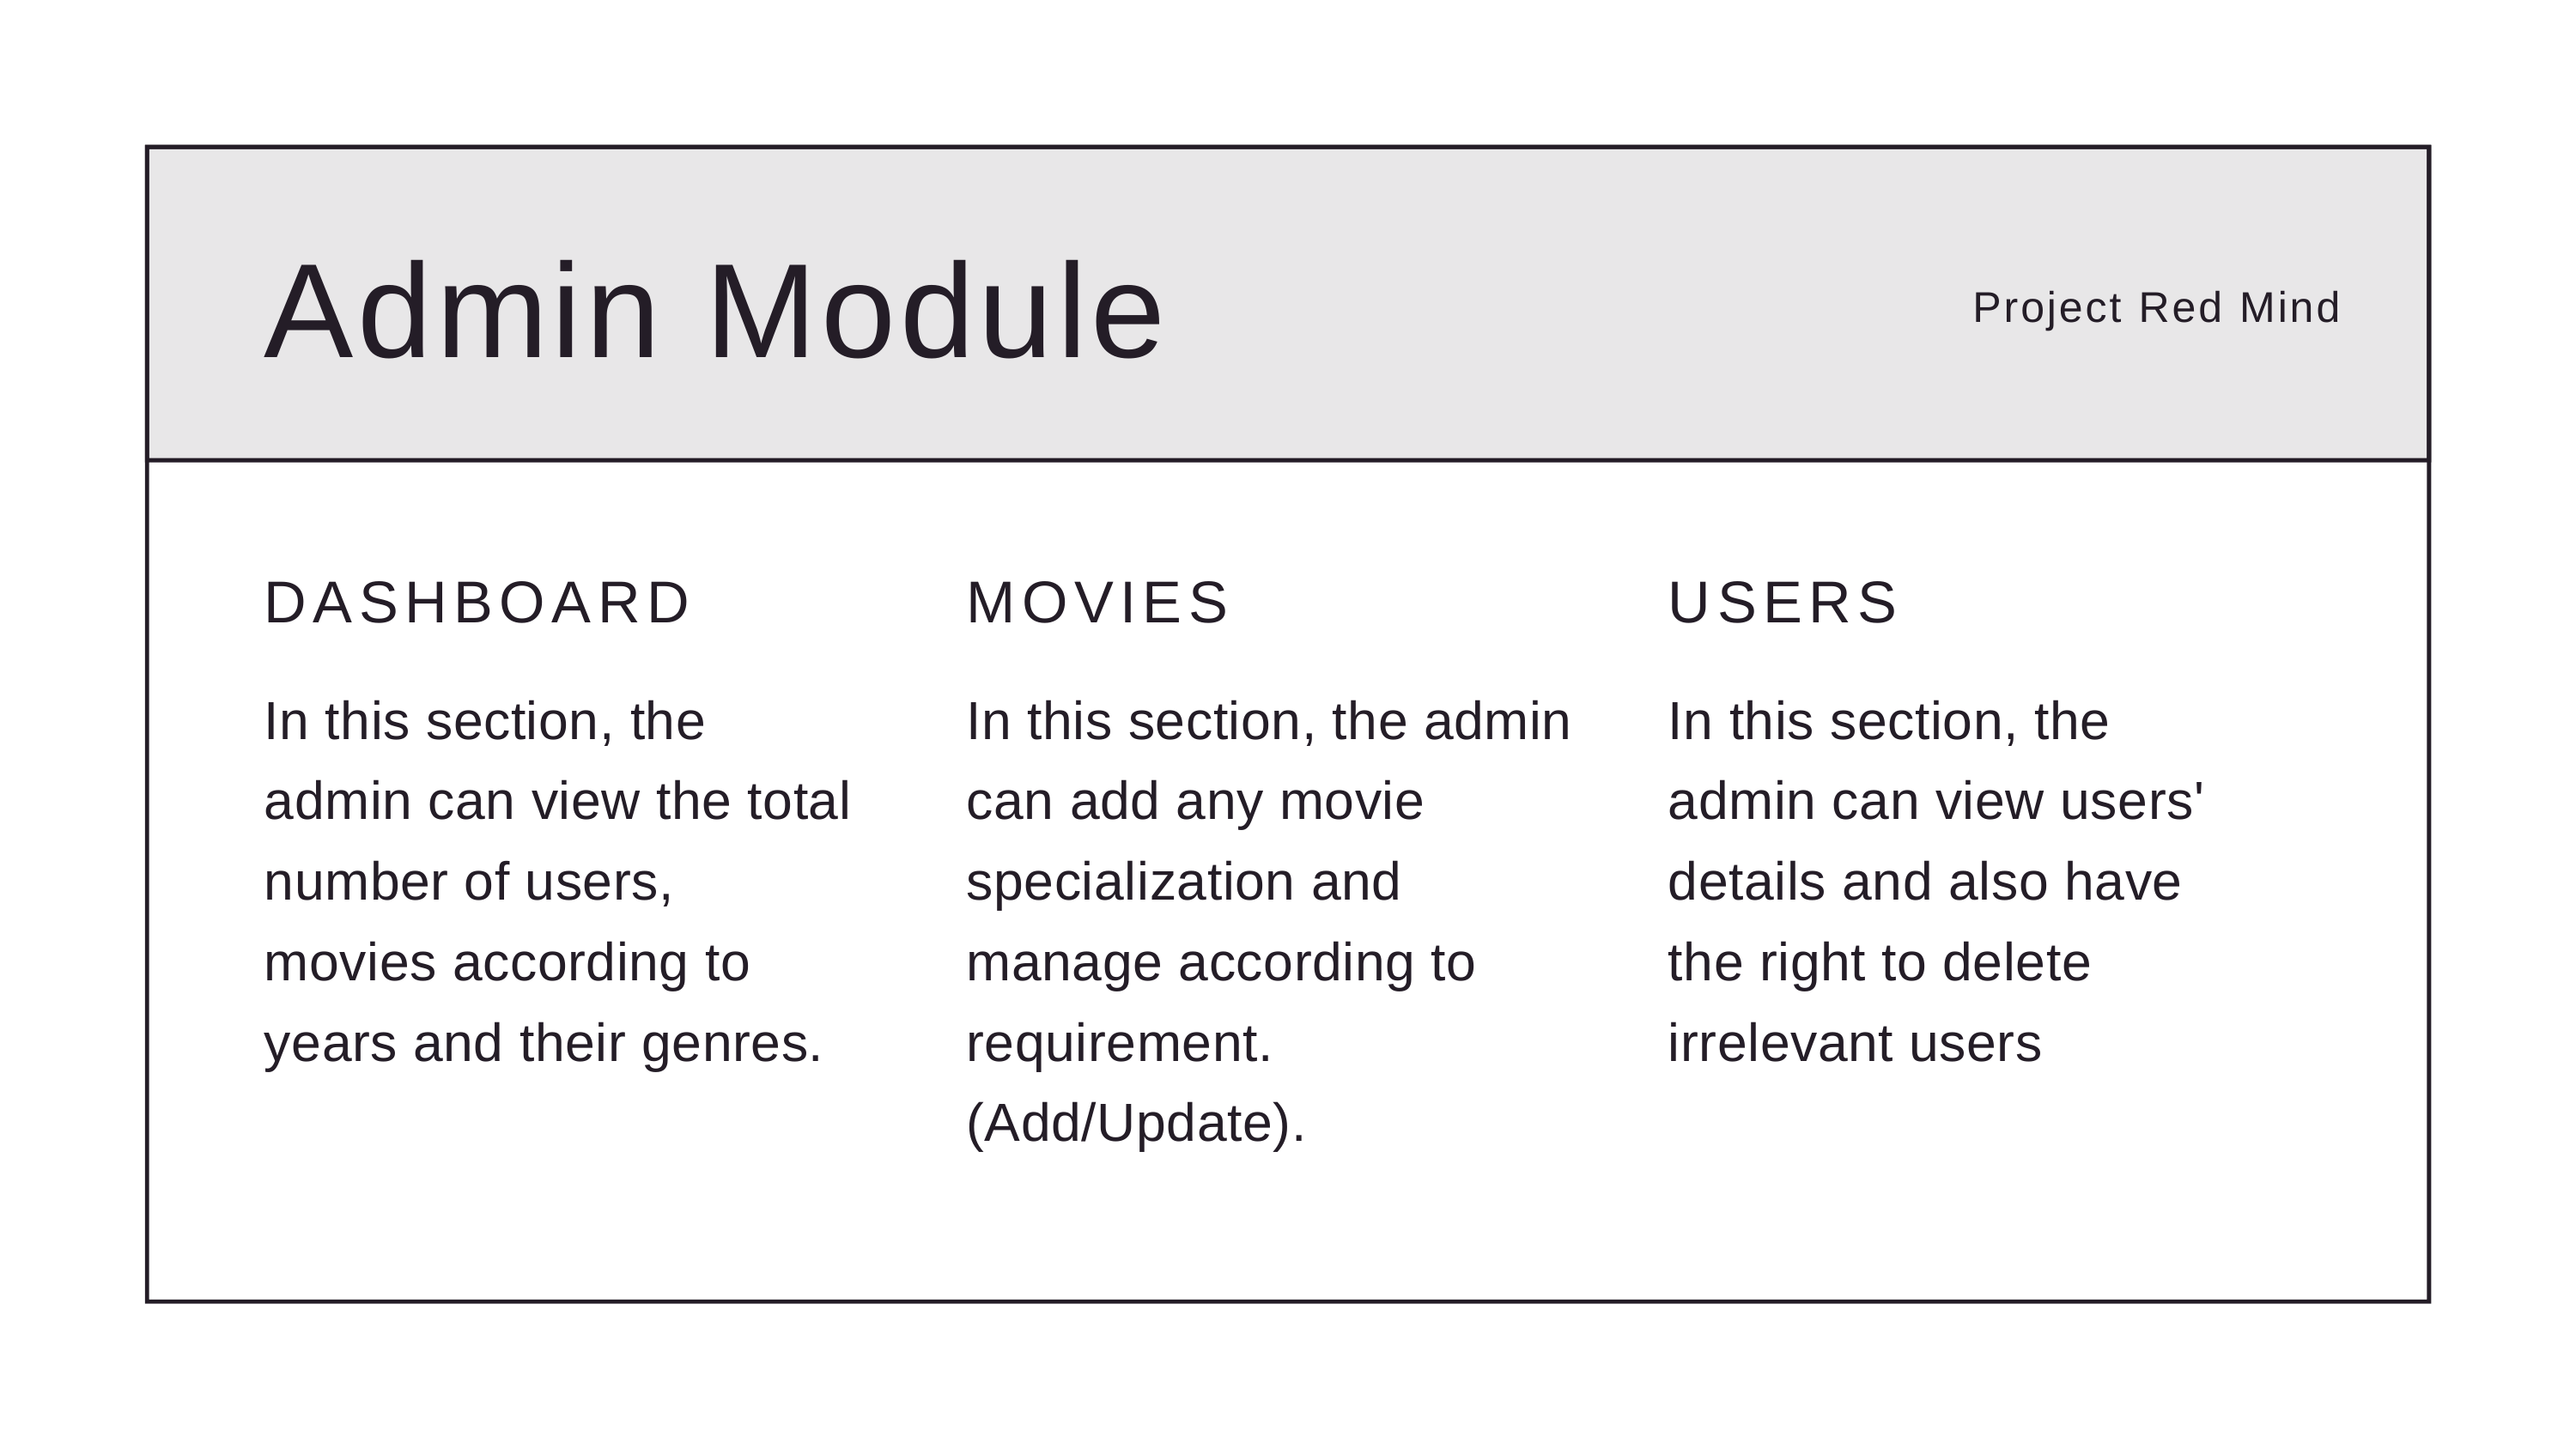

Admin Module
Project Red Mind
DASHBOARD
In this section, the admin can view the total number of users, movies according to years and their genres.
MOVIES
In this section, the admin can add any movie specialization and manage according to requirement. (Add/Update).
USERS
In this section, the admin can view users' details and also have the right to delete irrelevant users